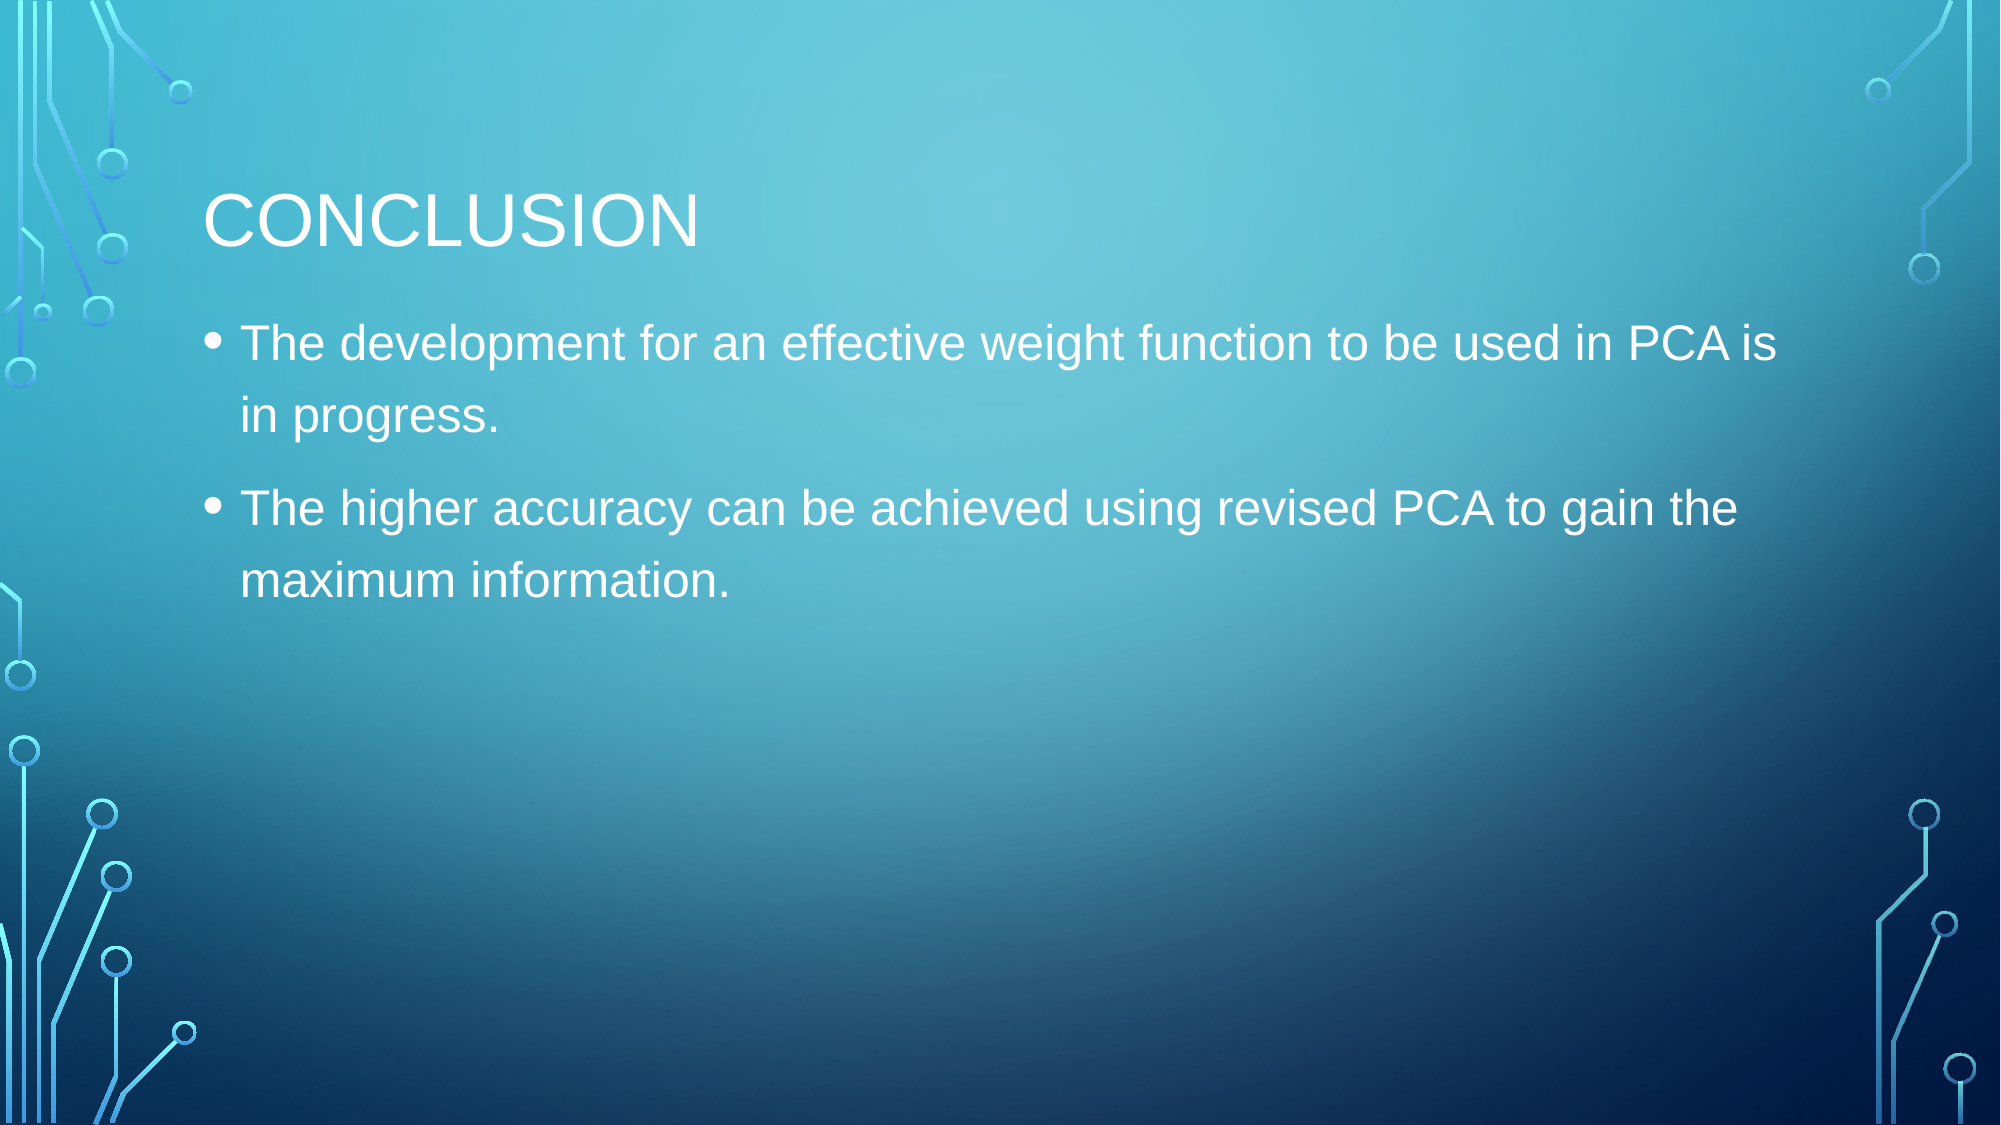

# Conclusion
The development for an effective weight function to be used in PCA is in progress.
The higher accuracy can be achieved using revised PCA to gain the maximum information.